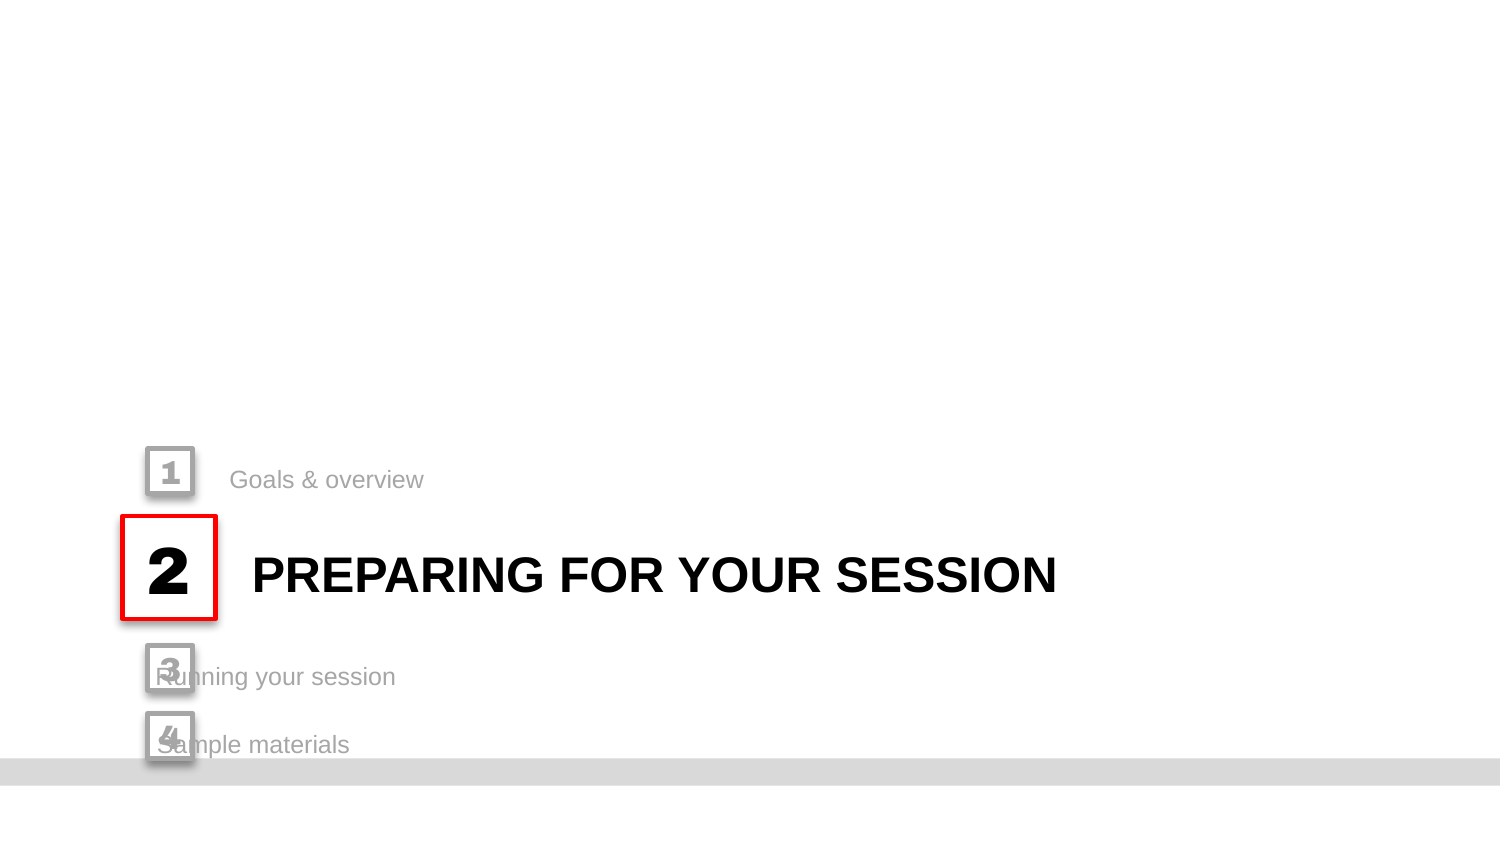

Goals & overview
1
2
# Preparing for your session
Running your session
3
Sample materials
4